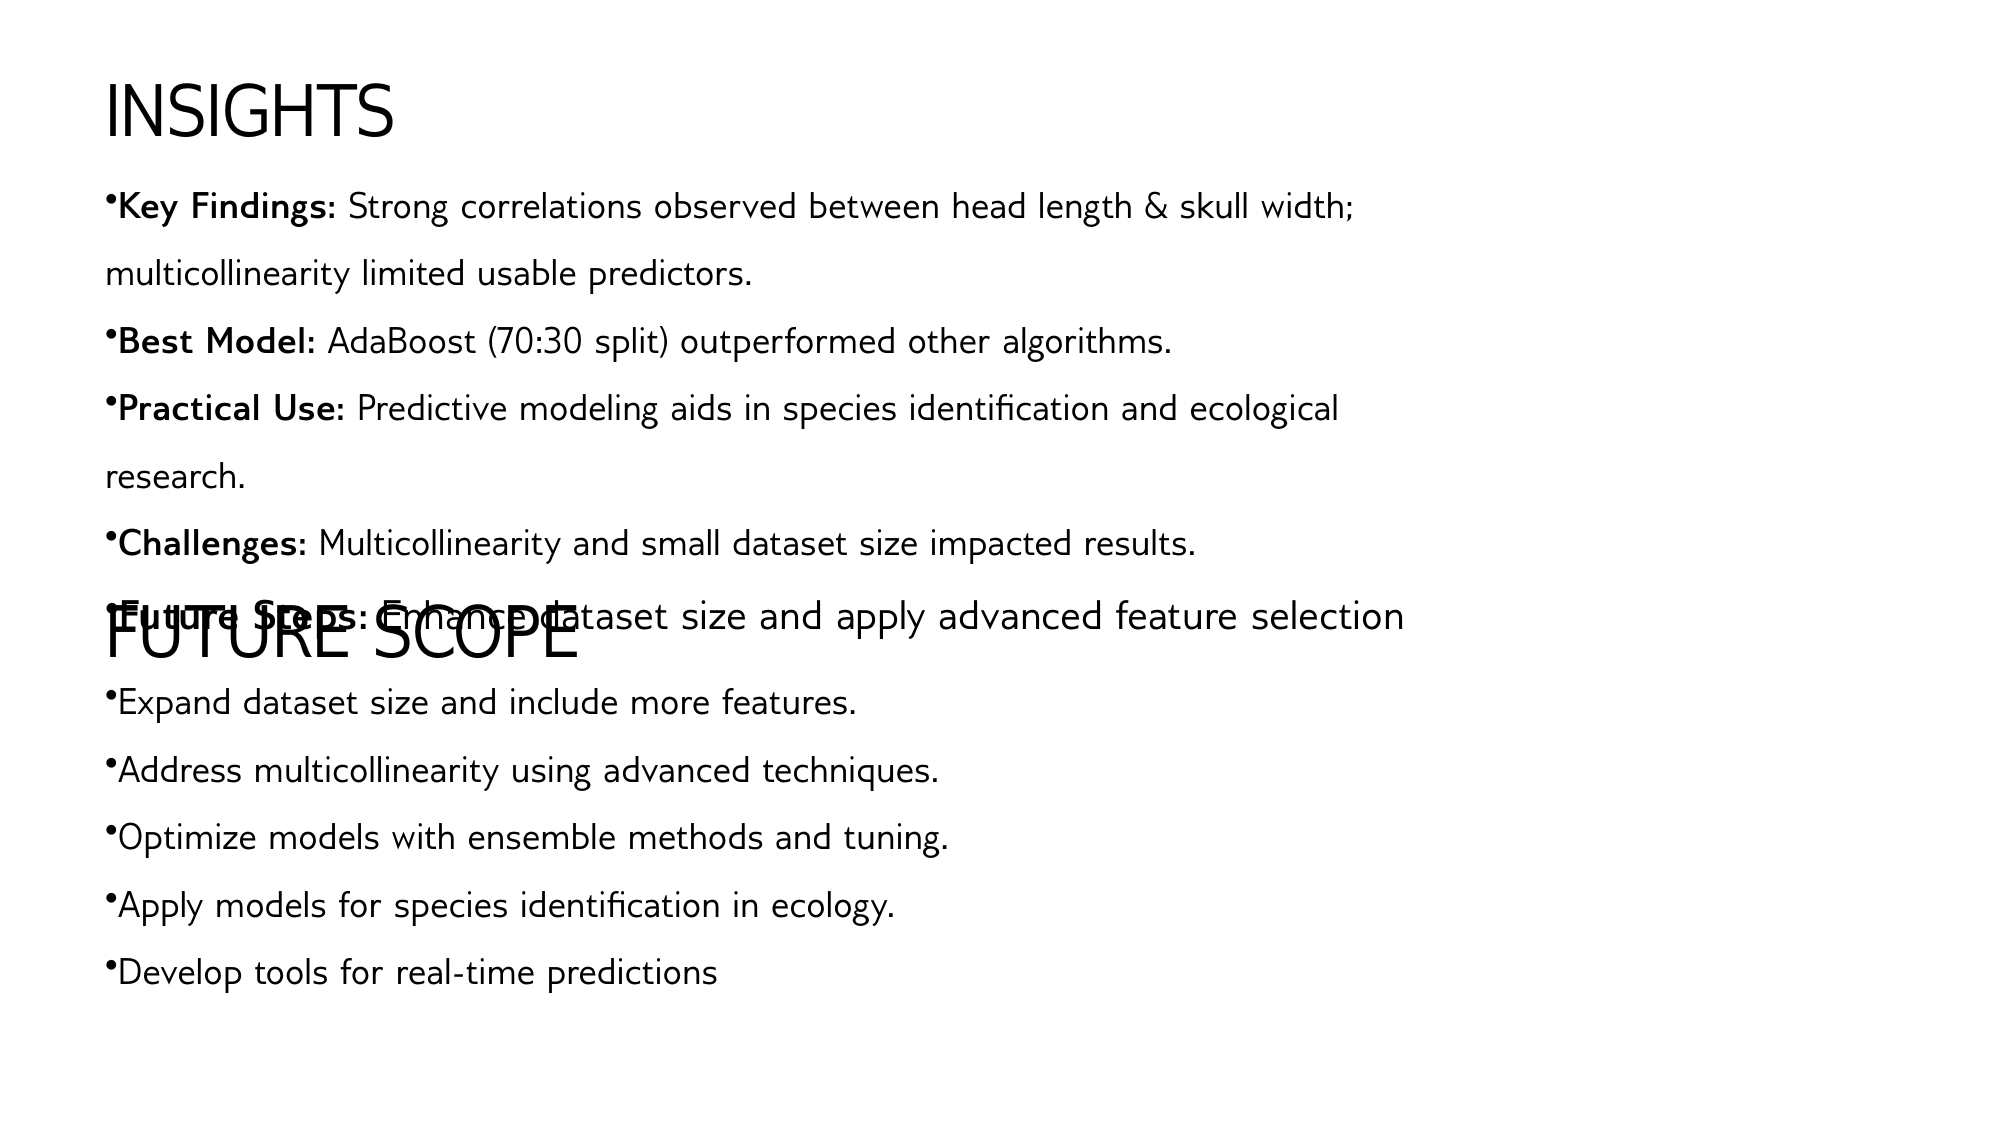

INSIGHTS
Key Findings: Strong correlations observed between head length & skull width; multicollinearity limited usable predictors.
Best Model: AdaBoost (70:30 split) outperformed other algorithms.
Practical Use: Predictive modeling aids in species identification and ecological research.
Challenges: Multicollinearity and small dataset size impacted results.
Future Steps: Enhance dataset size and apply advanced feature selection

FUTURE SCOPE
Expand dataset size and include more features.
Address multicollinearity using advanced techniques.
Optimize models with ensemble methods and tuning.
Apply models for species identification in ecology.
Develop tools for real-time predictions